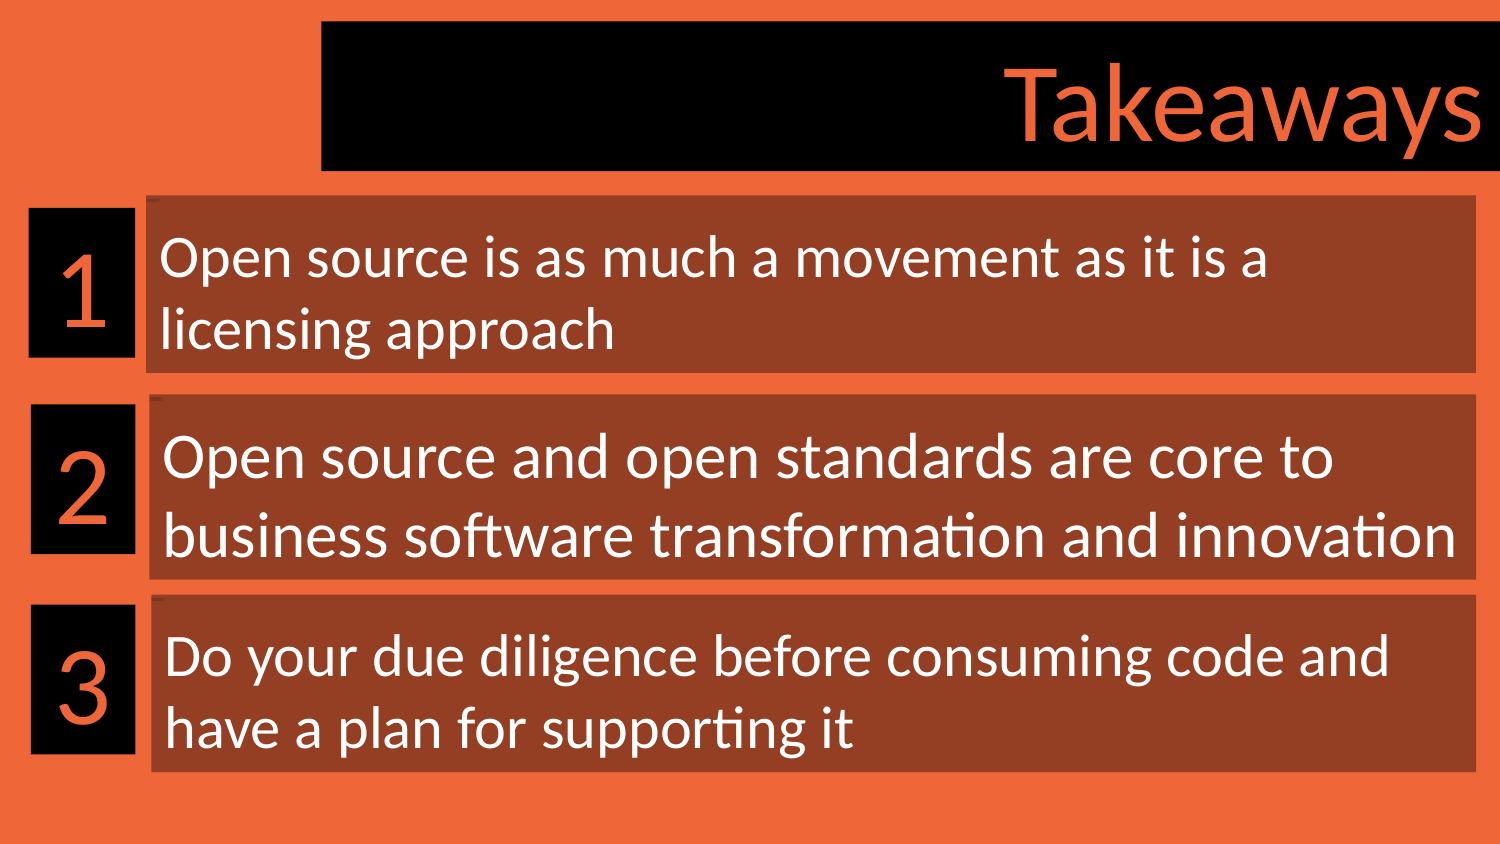

Takeaways

Open source is as much a movement as it is a licensing approach
1

Open source and open standards are core to business software transformation and innovation
2

Do your due diligence before consuming code and have a plan for supporting it
3